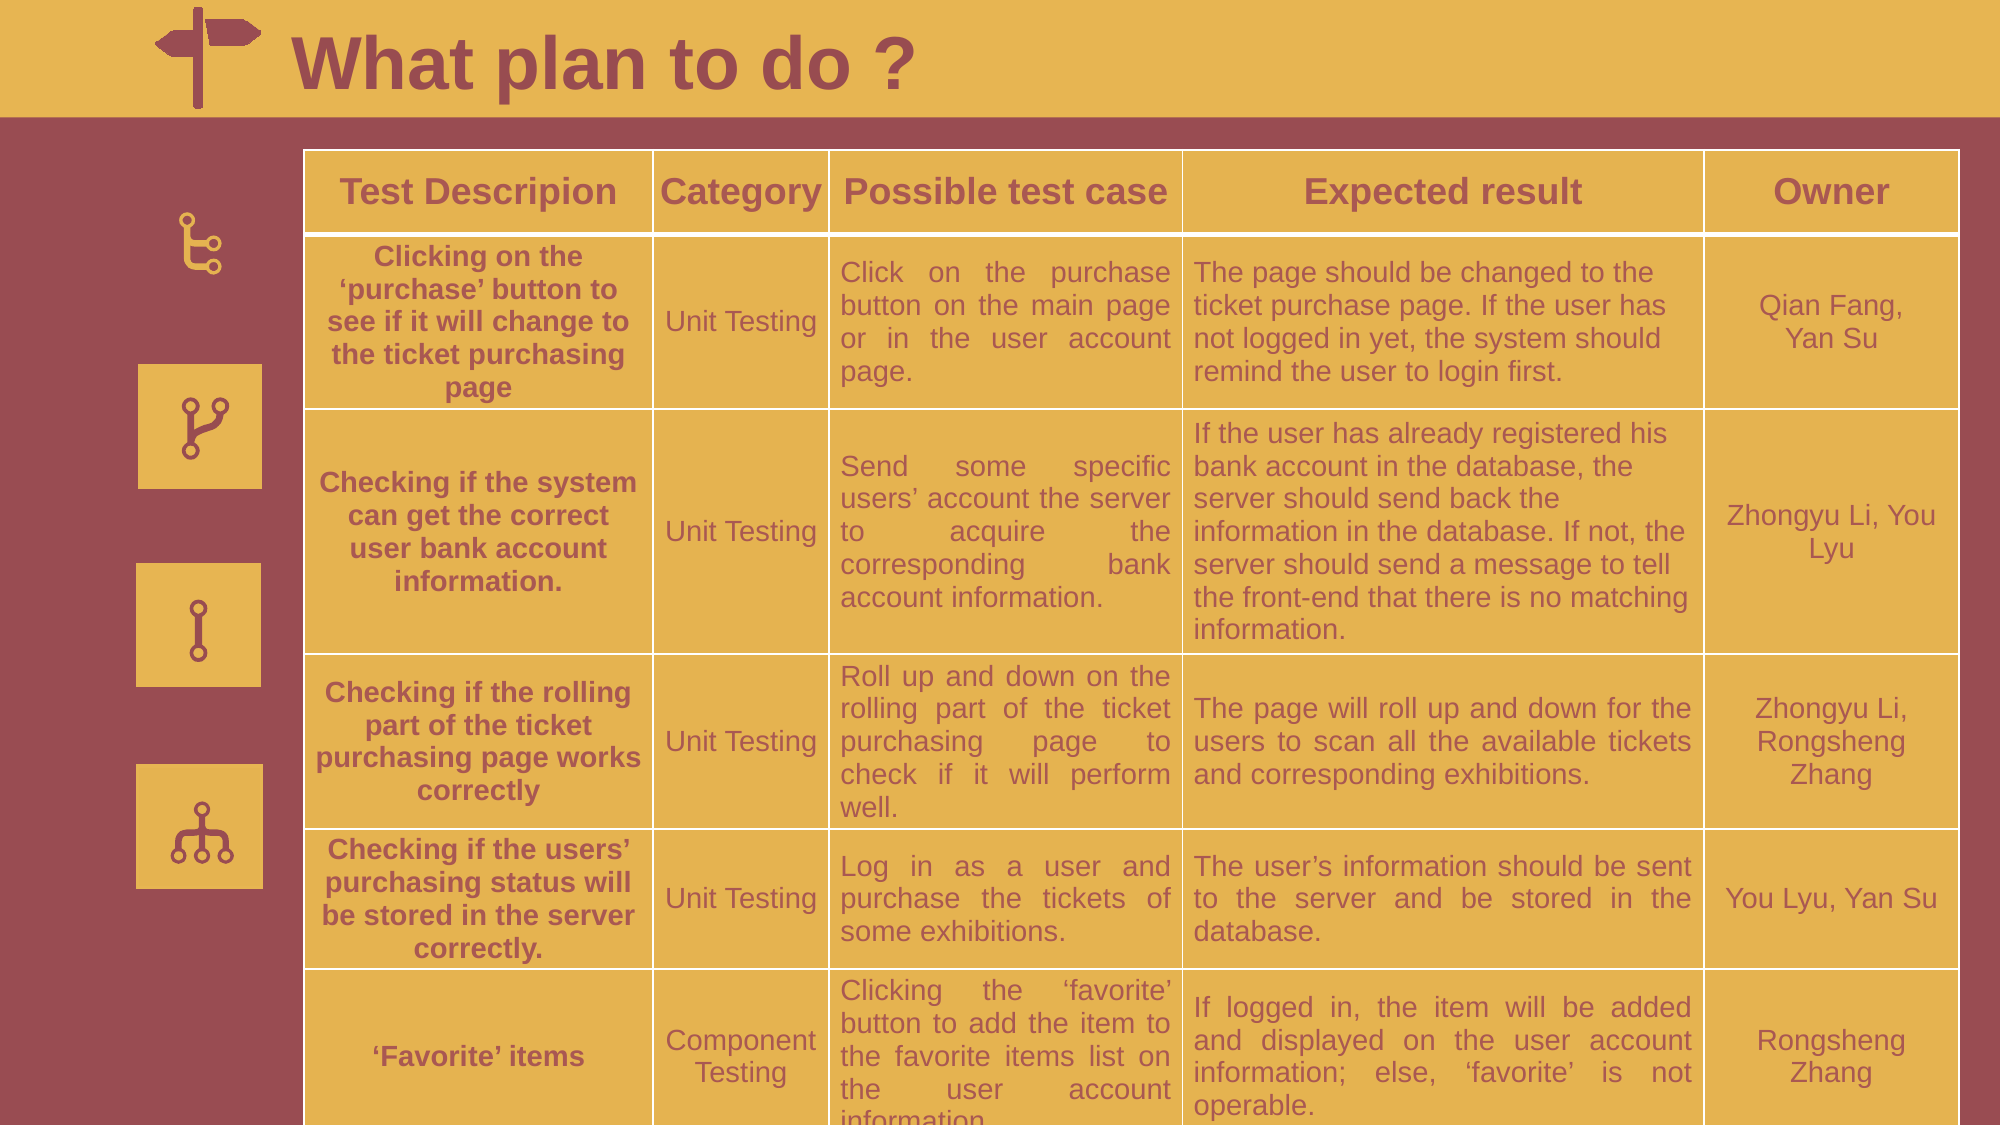

What plan to do ?

| Test Descripion | Category | Possible test case | Expected result | Owner |
| --- | --- | --- | --- | --- |
| Clicking on the ‘purchase’ button to see if it will change to the ticket purchasing page | Unit Testing | Click on the purchase button on the main page or in the user account page. | The page should be changed to the ticket purchase page. If the user has not logged in yet, the system should remind the user to login first. | Qian Fang, Yan Su |
| Checking if the system can get the correct user bank account information. | Unit Testing | Send some specific users’ account the server to acquire the corresponding bank account information. | If the user has already registered his bank account in the database, the server should send back the information in the database. If not, the server should send a message to tell the front-end that there is no matching information. | Zhongyu Li, You Lyu |
| Checking if the rolling part of the ticket purchasing page works correctly | Unit Testing | Roll up and down on the rolling part of the ticket purchasing page to check if it will perform well. | The page will roll up and down for the users to scan all the available tickets and corresponding exhibitions. | Zhongyu Li, Rongsheng Zhang |
| Checking if the users’ purchasing status will be stored in the server correctly. | Unit Testing | Log in as a user and purchase the tickets of some exhibitions. | The user’s information should be sent to the server and be stored in the database. | You Lyu, Yan Su |
| ‘Favorite’ items | Component Testing | Clicking the ‘favorite’ button to add the item to the favorite items list on the user account information. | If logged in, the item will be added and displayed on the user account information; else, ‘favorite’ is not operable. | Rongsheng Zhang |